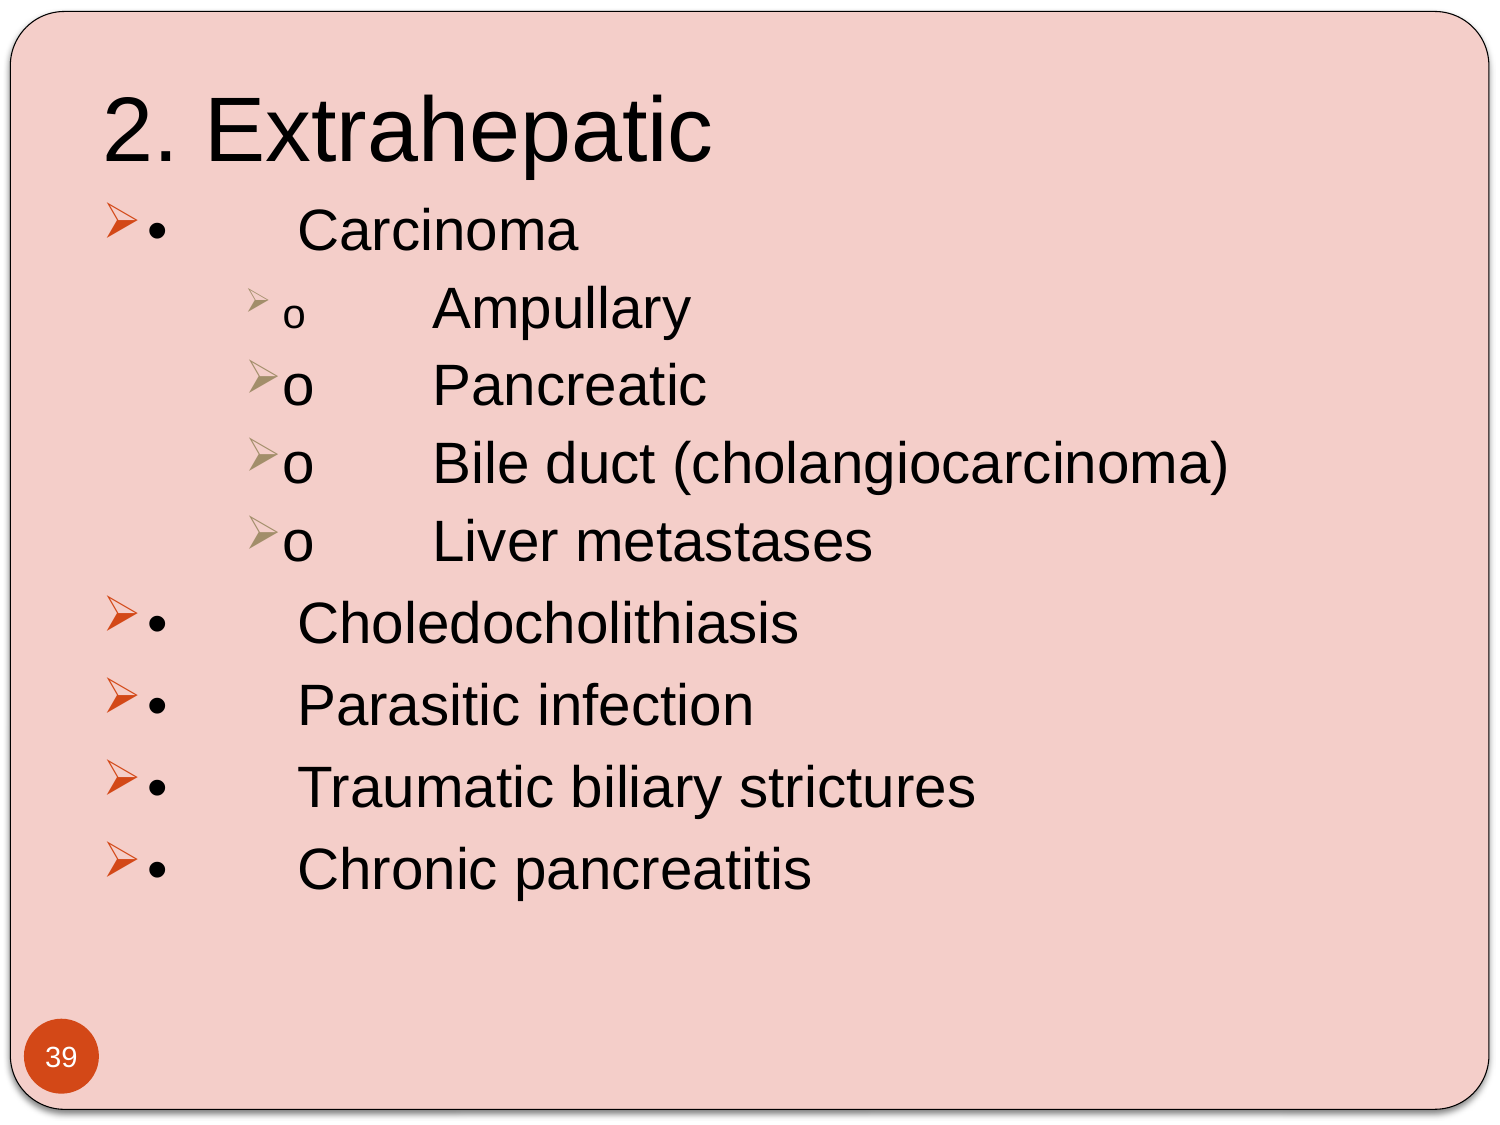

2. Extrahepatic
•	Carcinoma
o	Ampullary
o	Pancreatic
o	Bile duct (cholangiocarcinoma)
o	Liver metastases
•	Choledocholithiasis
•	Parasitic infection
•	Traumatic biliary strictures
•	Chronic pancreatitis

39